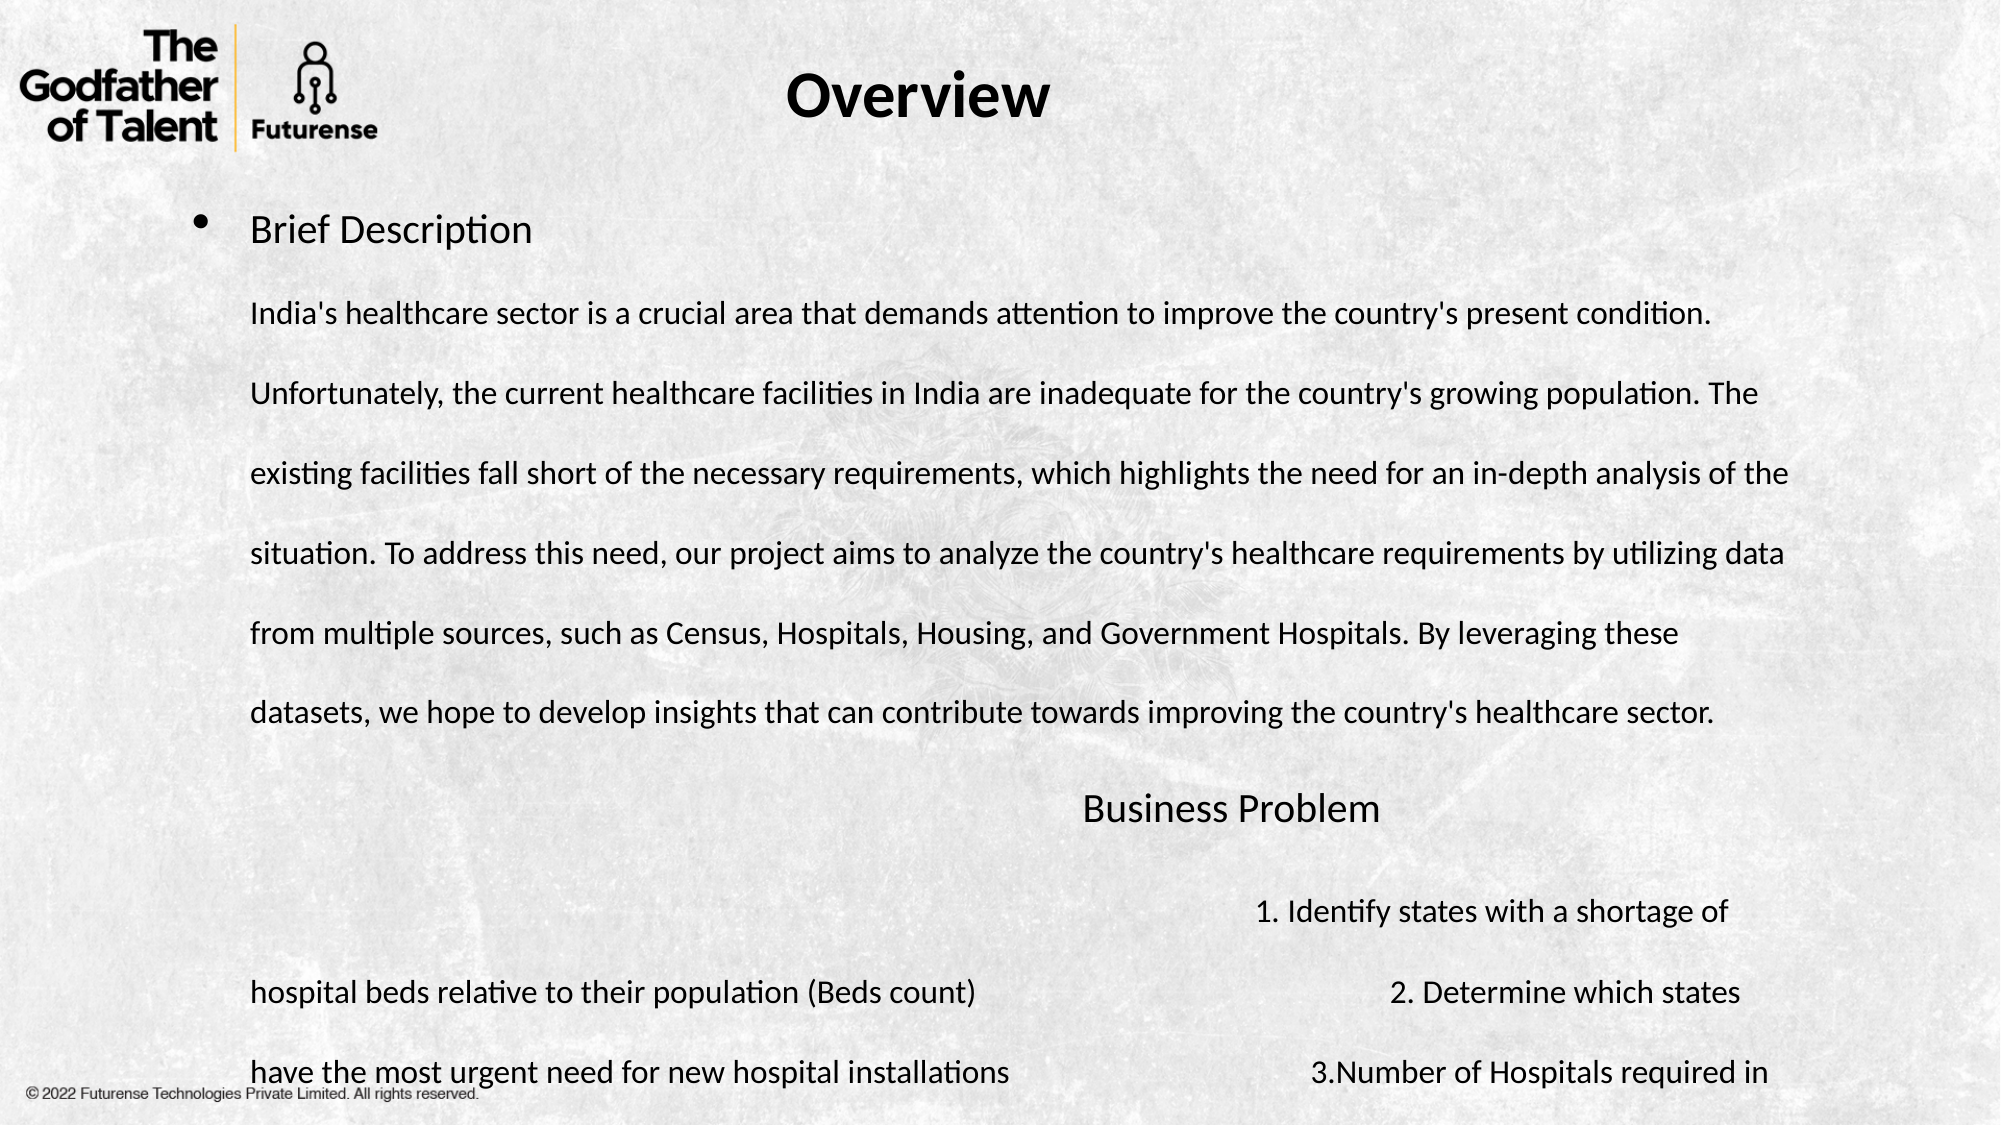

Overview
Brief Description                                                                                                                                India's healthcare sector is a crucial area that demands attention to improve the country's present condition. Unfortunately, the current healthcare facilities in India are inadequate for the country's growing population. The existing facilities fall short of the necessary requirements, which highlights the need for an in-depth analysis of the situation. To address this need, our project aims to analyze the country's healthcare requirements by utilizing data from multiple sources, such as Census, Hospitals, Housing, and Government Hospitals. By leveraging these datasets, we hope to develop insights that can contribute towards improving the country's healthcare sector.                                                                                                                           Business Problem                         							           1. Identify states with a shortage of hospital beds relative to their population (Beds count)                                                       2. Determine which states have the most urgent need for new hospital installations                                        3.Number of Hospitals required in each state to meet the WHO standards